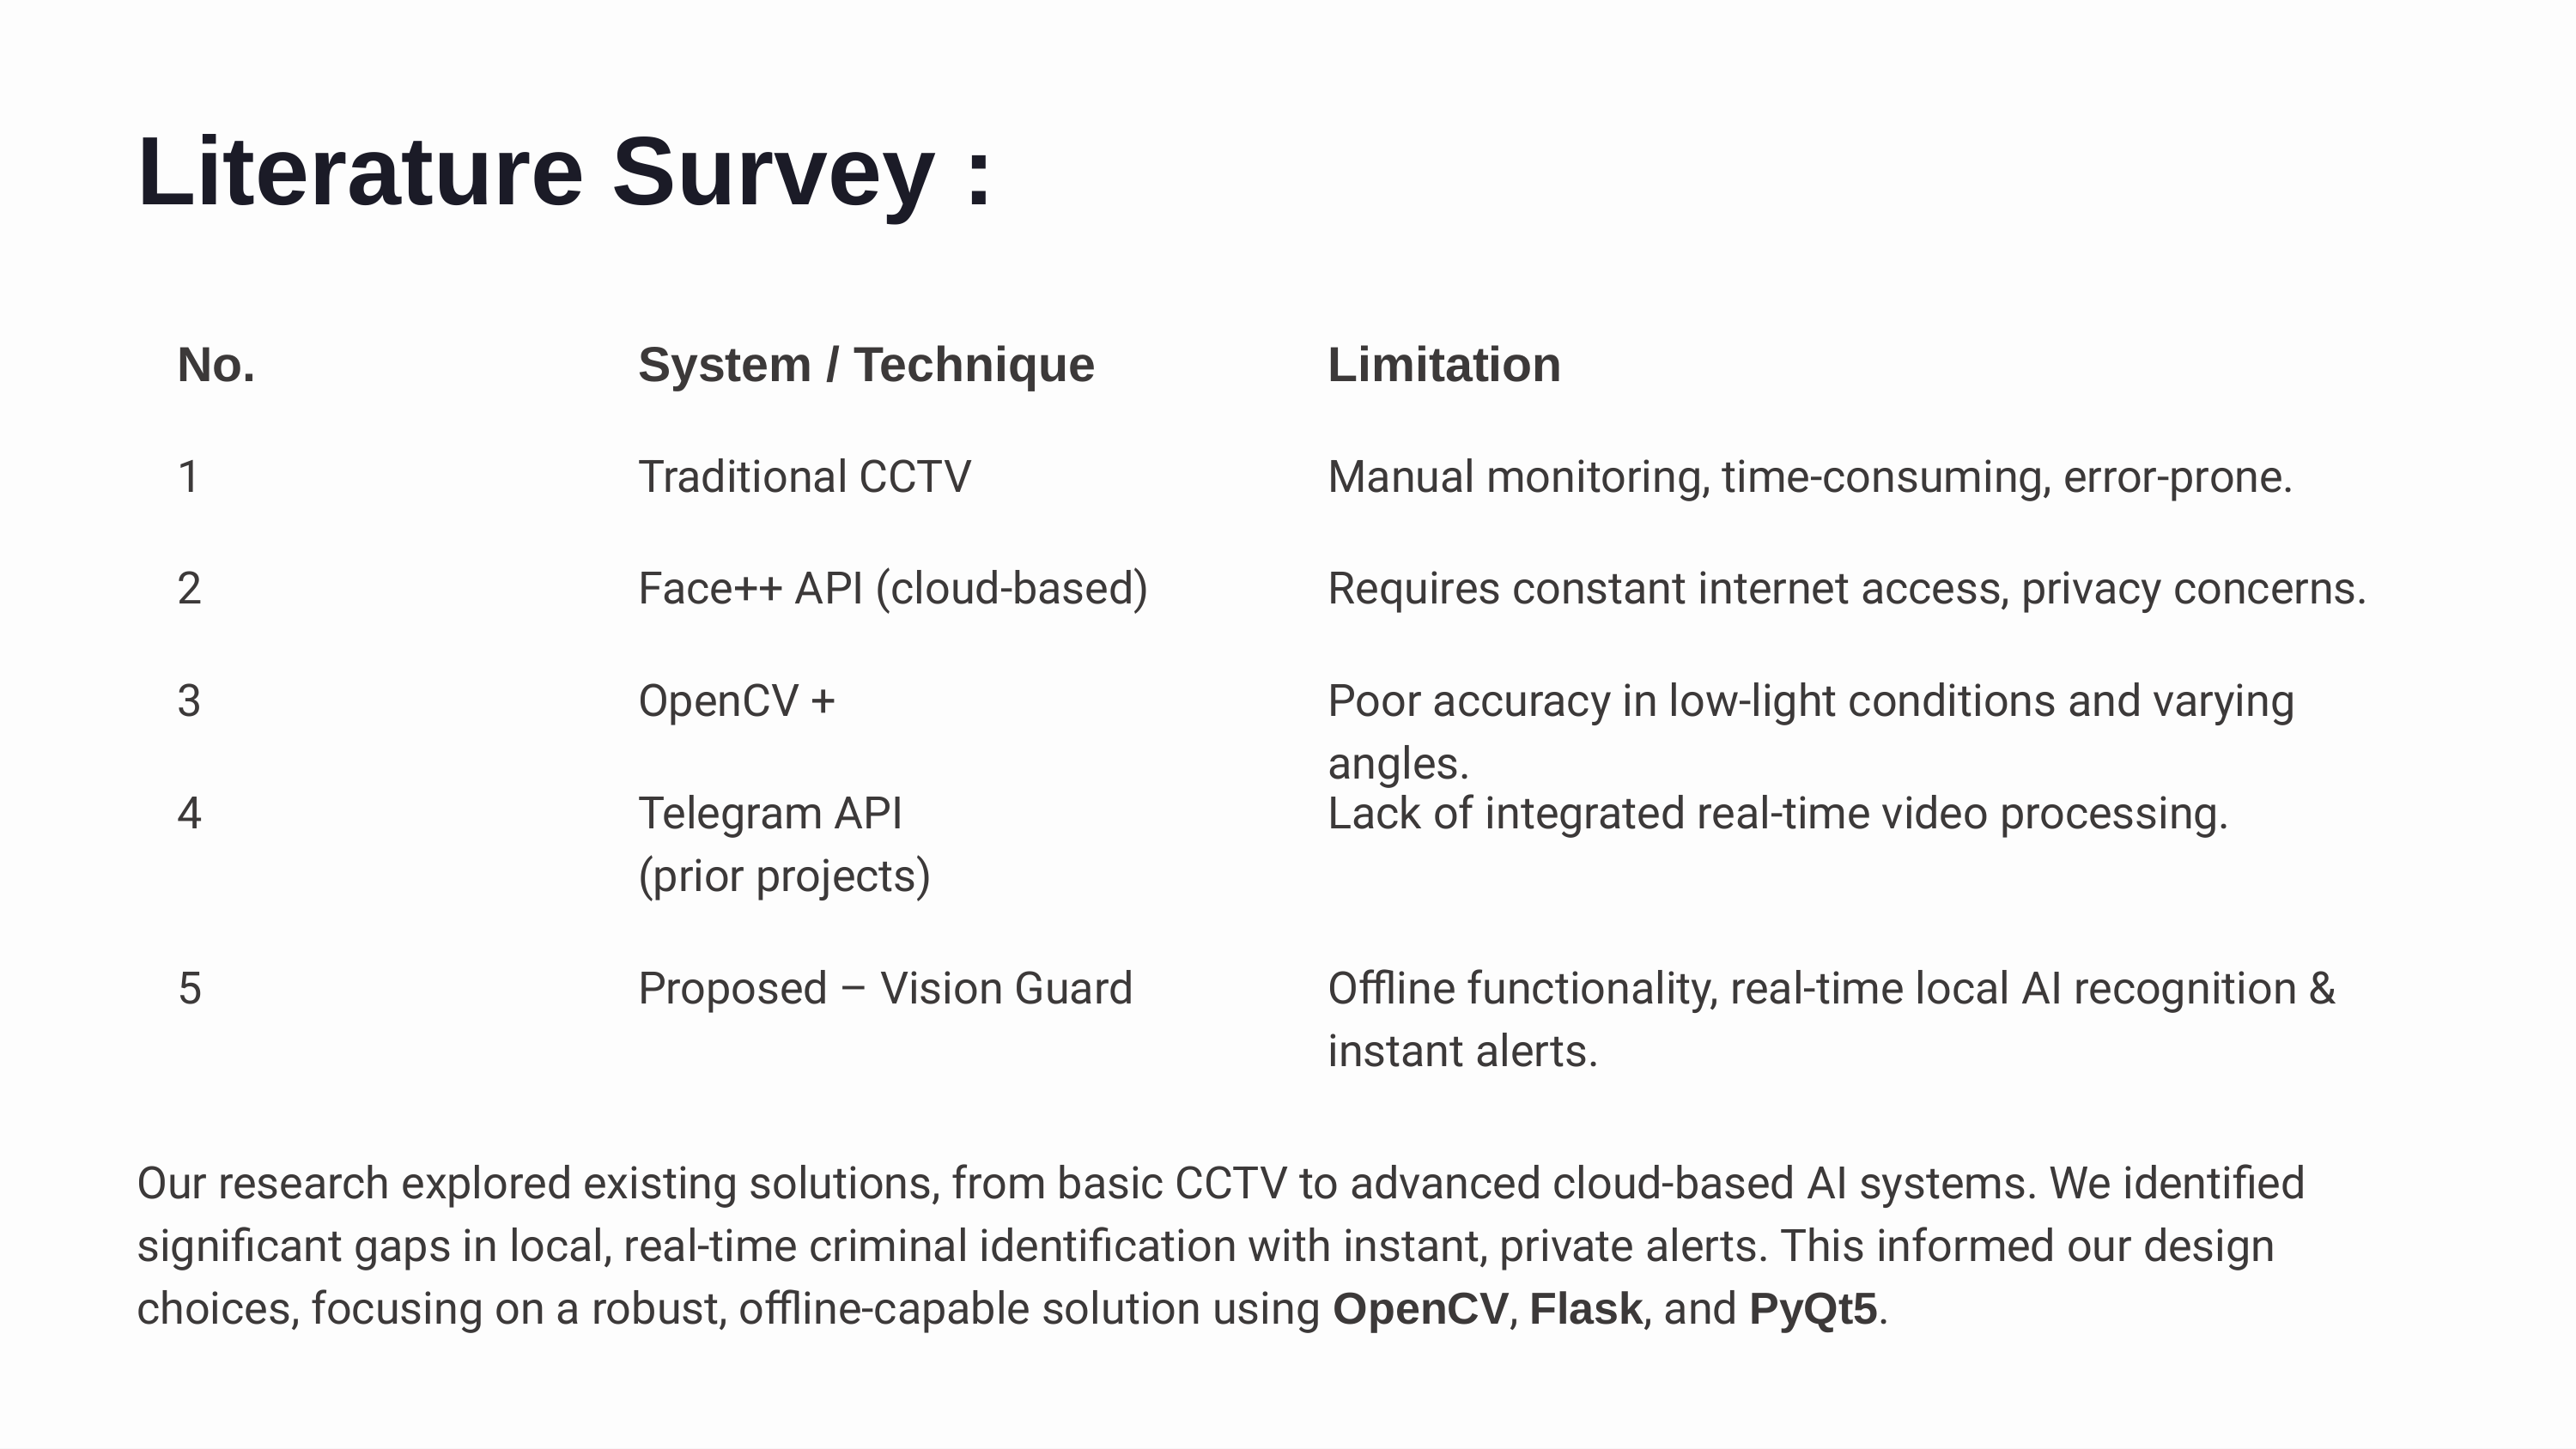

Literature Survey :

No.
System / Technique
Limitation

1
Traditional CCTV
Manual monitoring, time-consuming, error-prone.

2
Face++ API (cloud-based)
Requires constant internet access, privacy concerns.

3
OpenCV +
Poor accuracy in low-light conditions and varying angles.

4
Telegram API
(prior projects)
Lack of integrated real-time video processing.

5
Proposed – Vision Guard
Offline functionality, real-time local AI recognition & instant alerts.
Our research explored existing solutions, from basic CCTV to advanced cloud-based AI systems. We identified significant gaps in local, real-time criminal identification with instant, private alerts. This informed our design choices, focusing on a robust, offline-capable solution using OpenCV, Flask, and PyQt5.